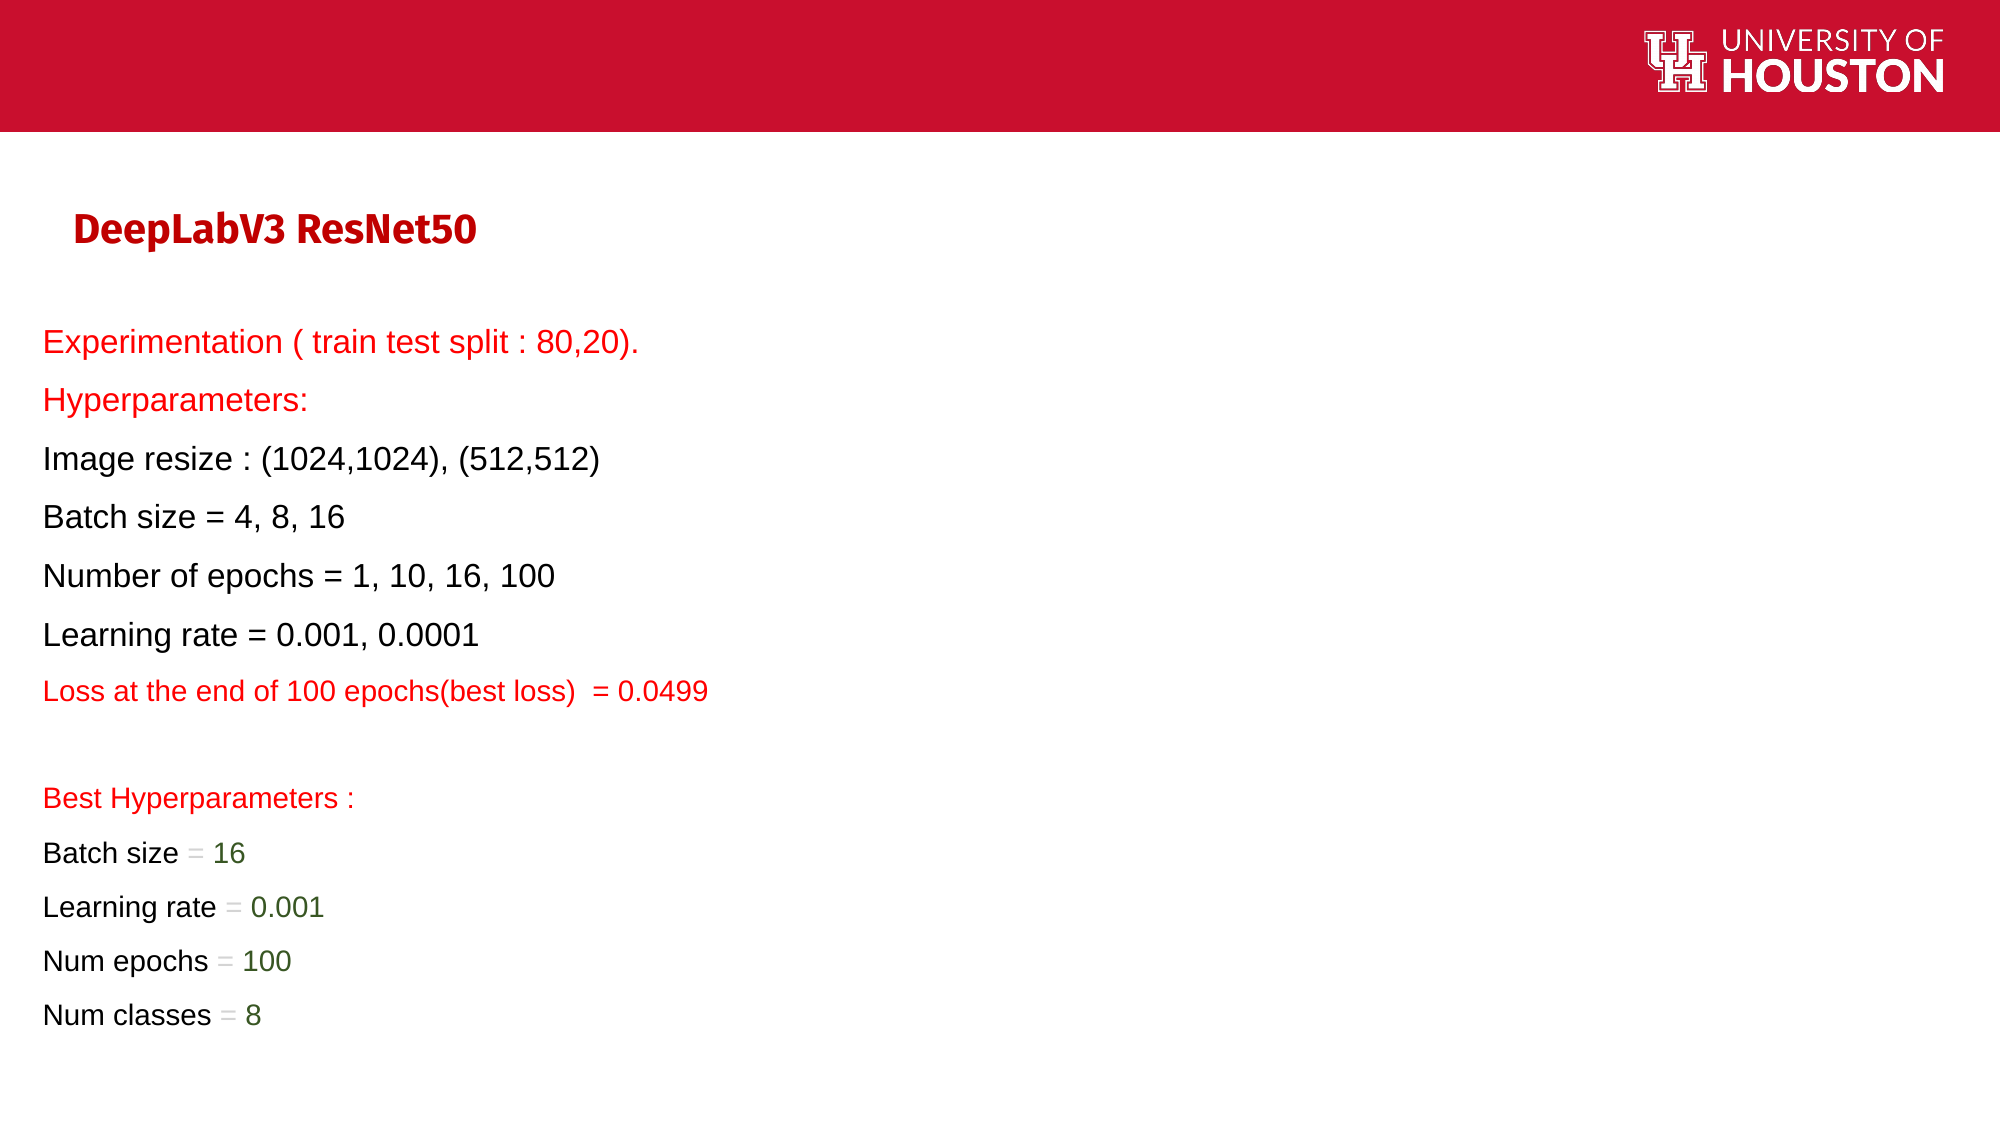

DeepLabV3 ResNet50

Experimentation ( train test split : 80,20).
Hyperparameters:
Image resize : (1024,1024), (512,512)
Batch size = 4, 8, 16
Number of epochs = 1, 10, 16, 100
Learning rate = 0.001, 0.0001
Loss at the end of 100 epochs(best loss)  = 0.0499

Best Hyperparameters :
Batch size = 16
Learning rate = 0.001
Num epochs = 100
Num classes = 8